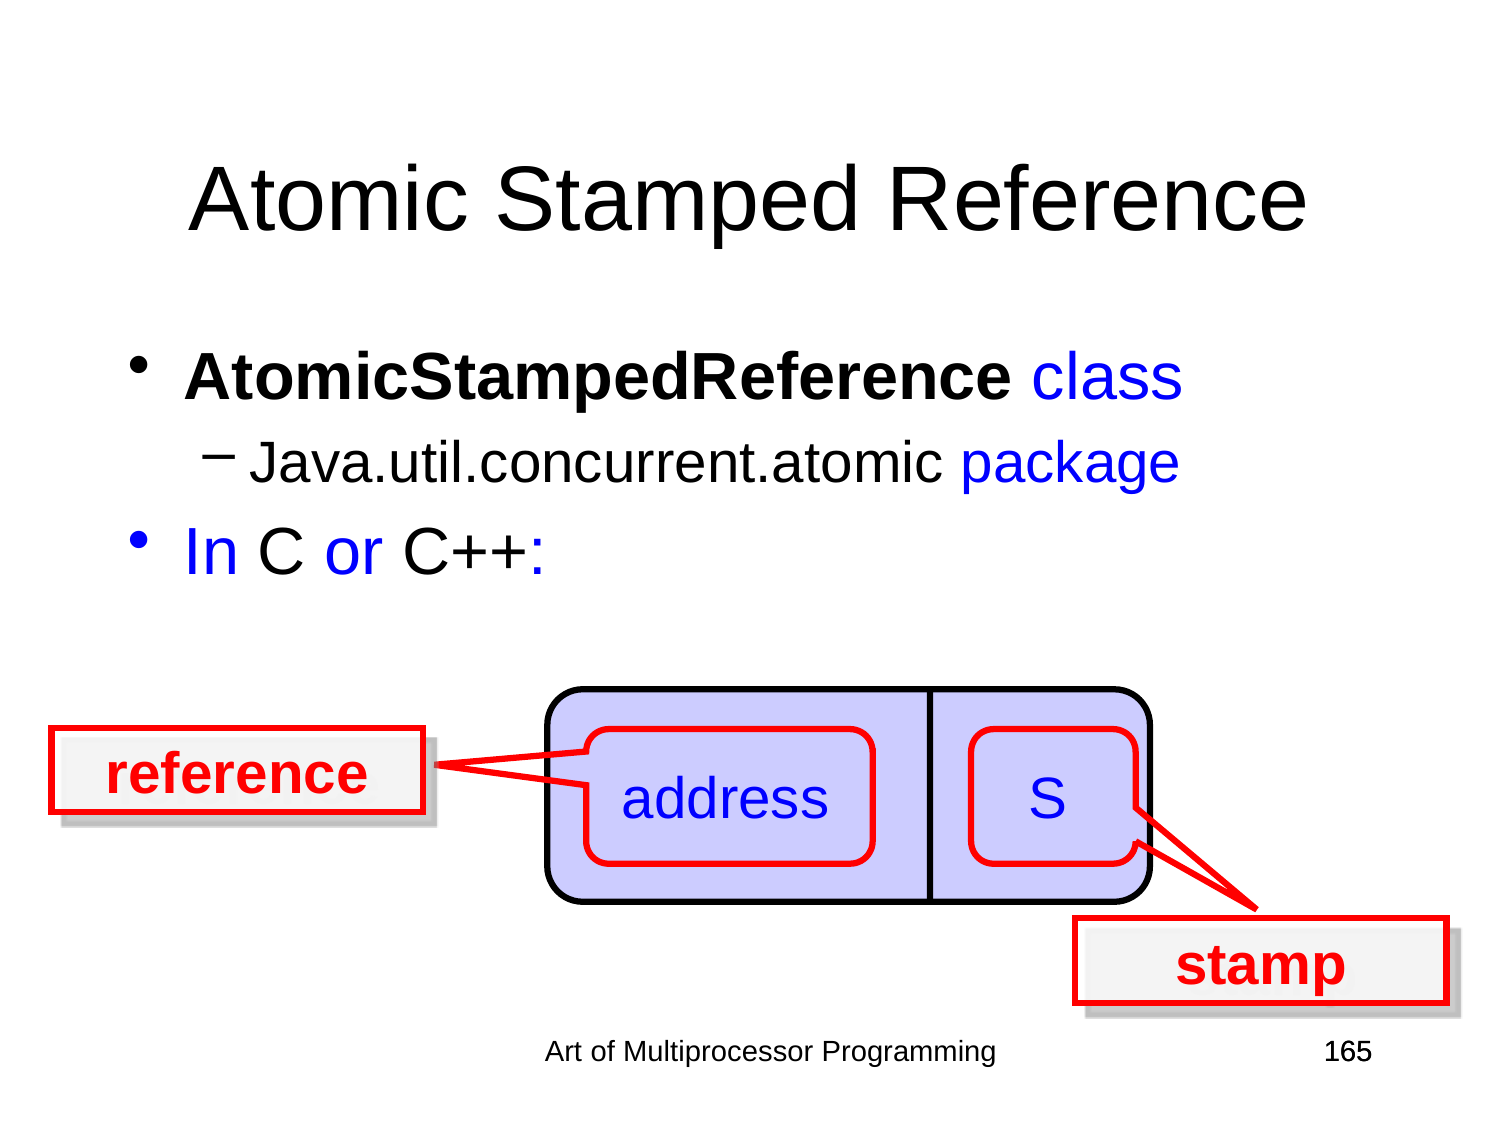

Atomic Stamped Reference
AtomicStampedReference class
Java.util.concurrent.atomic package
In C or C++:

reference

S
address
stamp
Art of Multiprocessor Programming
165
165